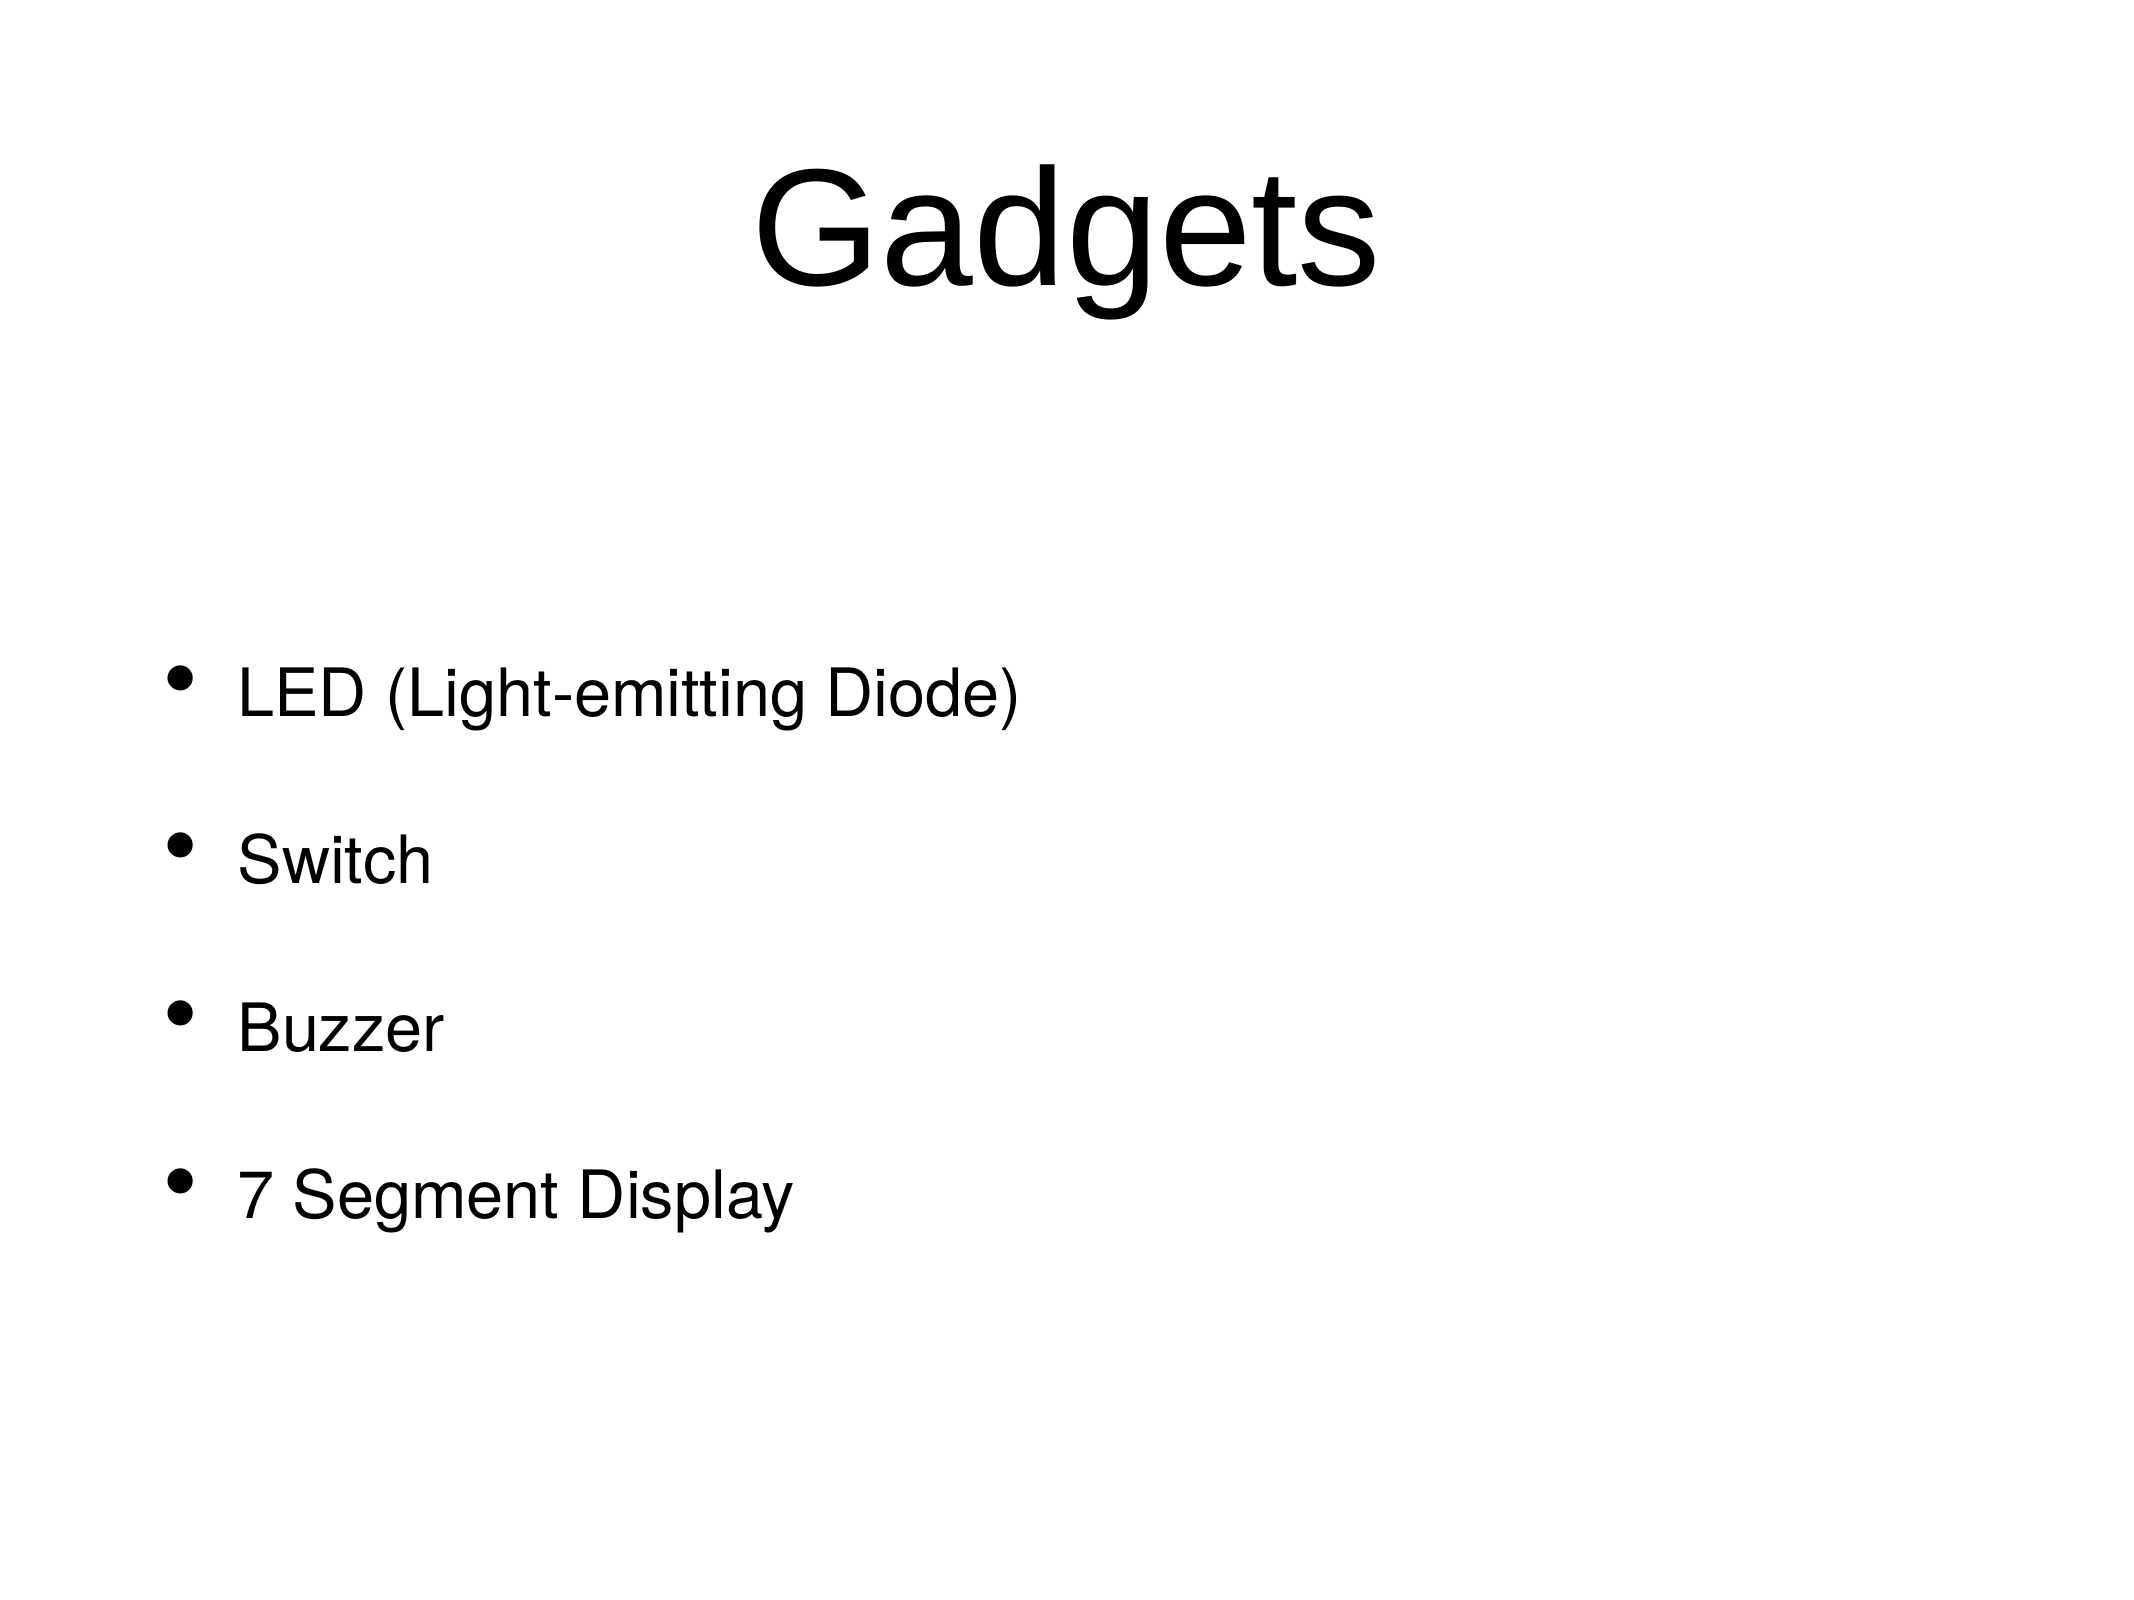

21
# Gadgets
LED (Light-emitting Diode)
Switch
Buzzer
7 Segment Display